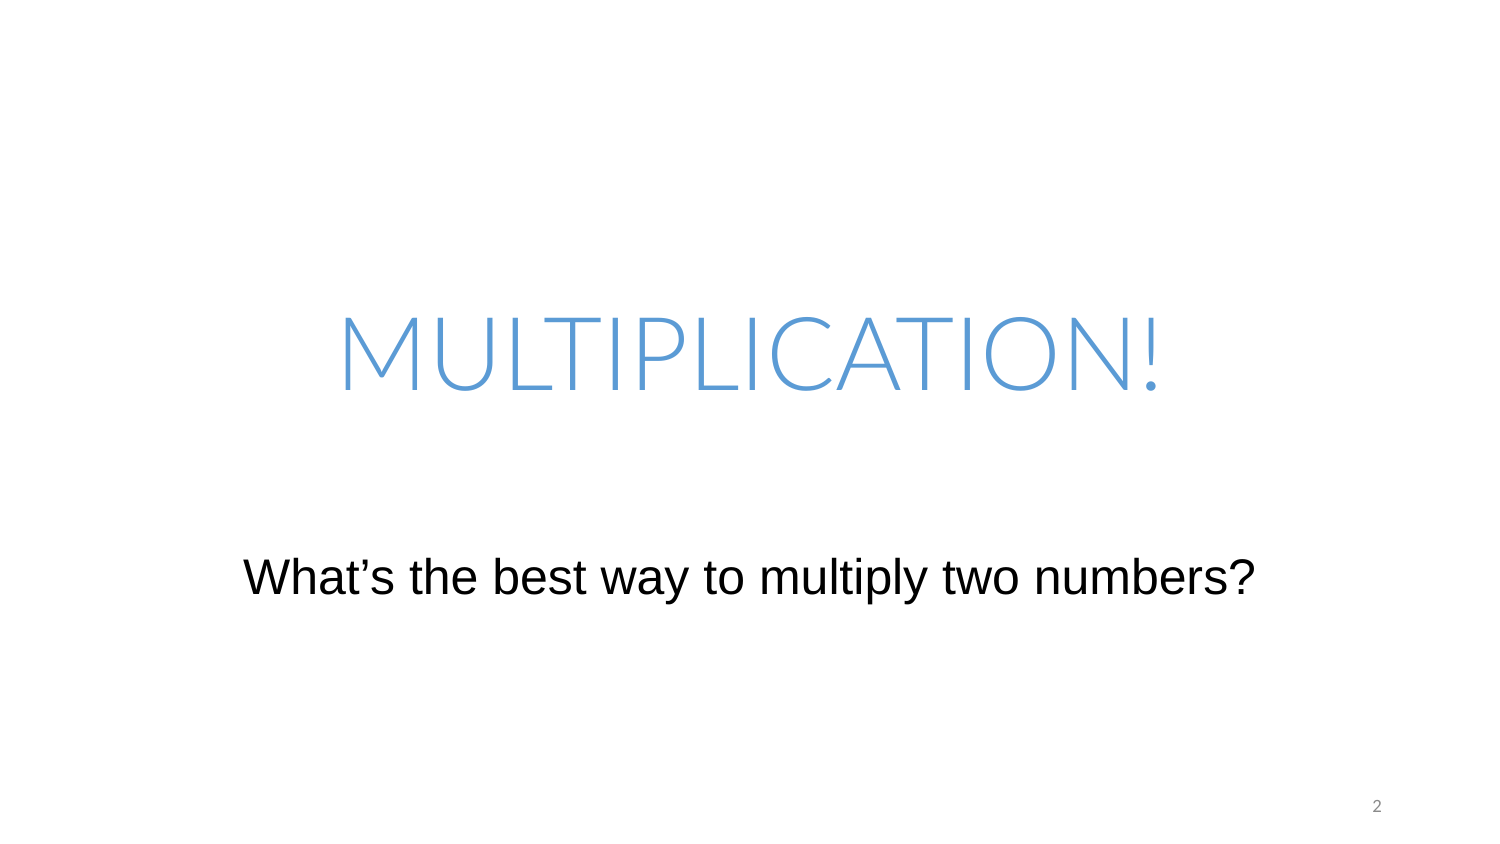

# MULTIPLICATION!
What’s the best way to multiply two numbers?
2